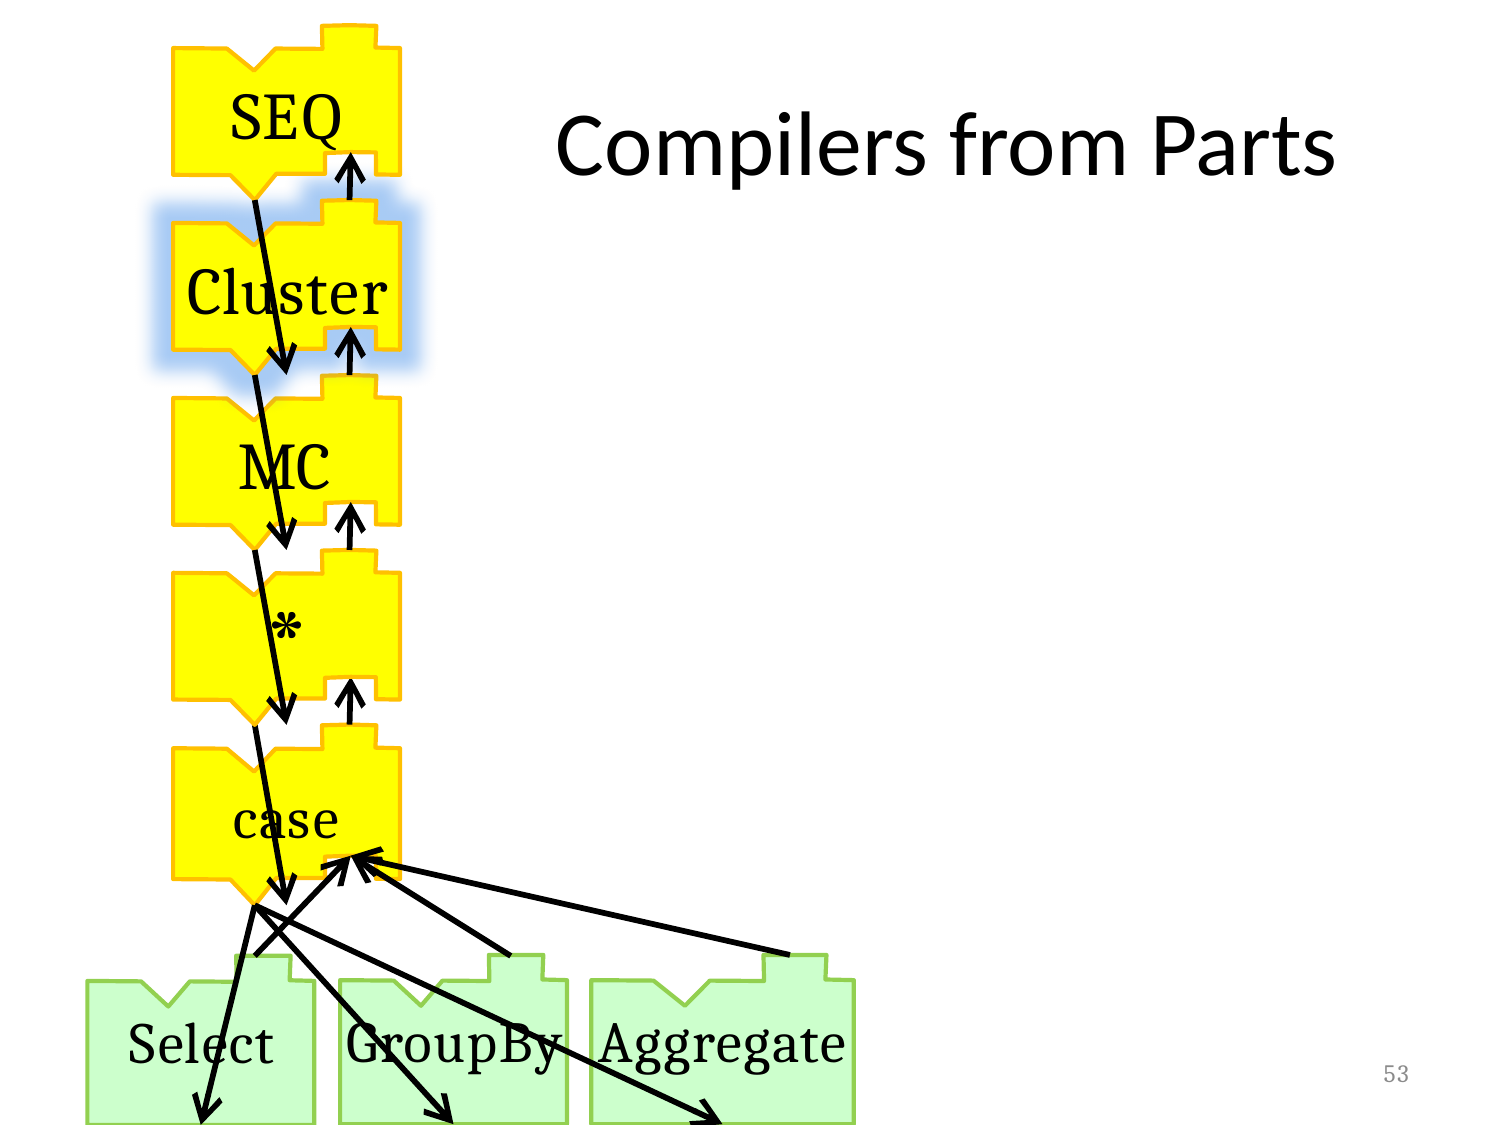

SEQ
# Compilers from Parts
Cluster
MC
*
case
GroupBy
Aggregate
Select
53